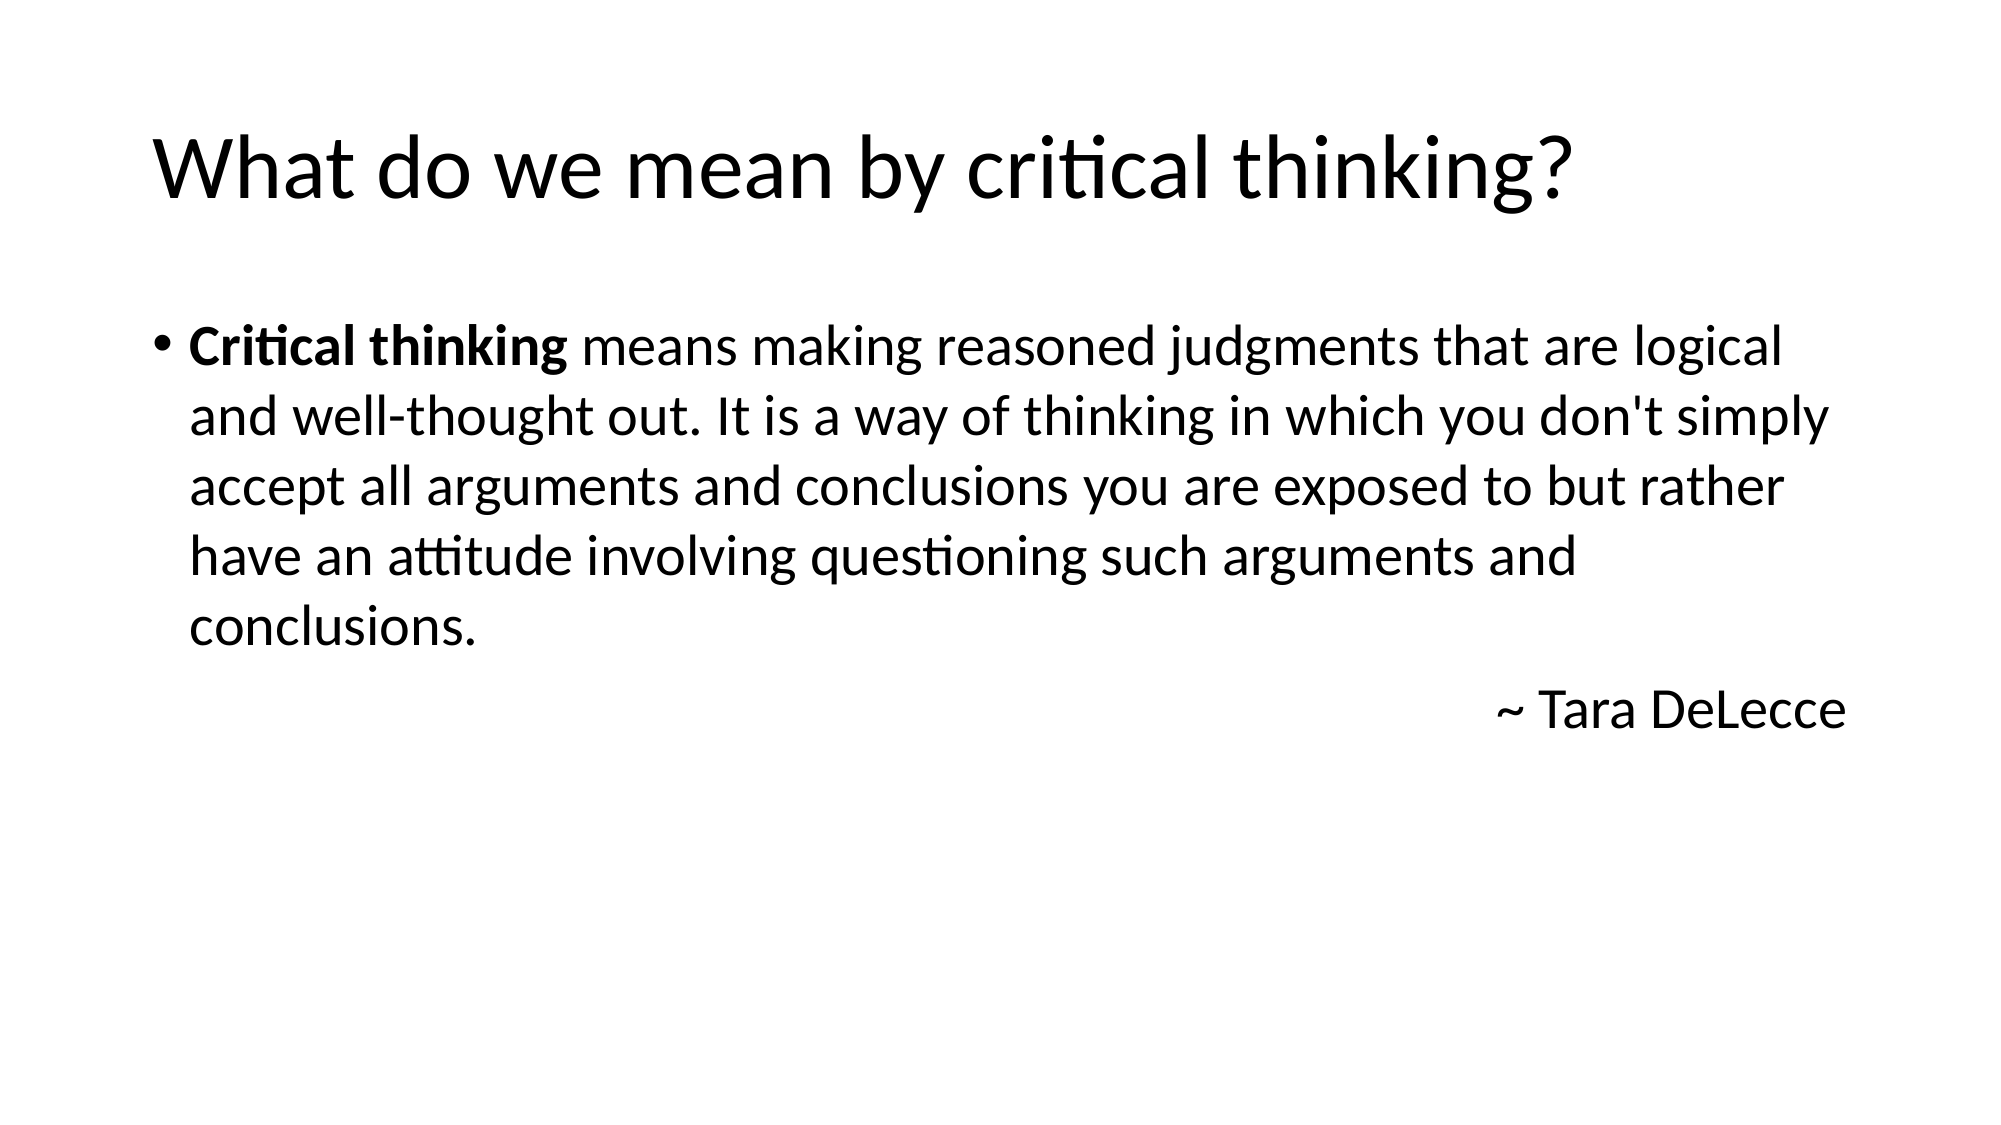

# What do we mean by critical thinking?
Critical thinking means making reasoned judgments that are logical and well-thought out. It is a way of thinking in which you don't simply accept all arguments and conclusions you are exposed to but rather have an attitude involving questioning such arguments and conclusions.
~ Tara DeLecce